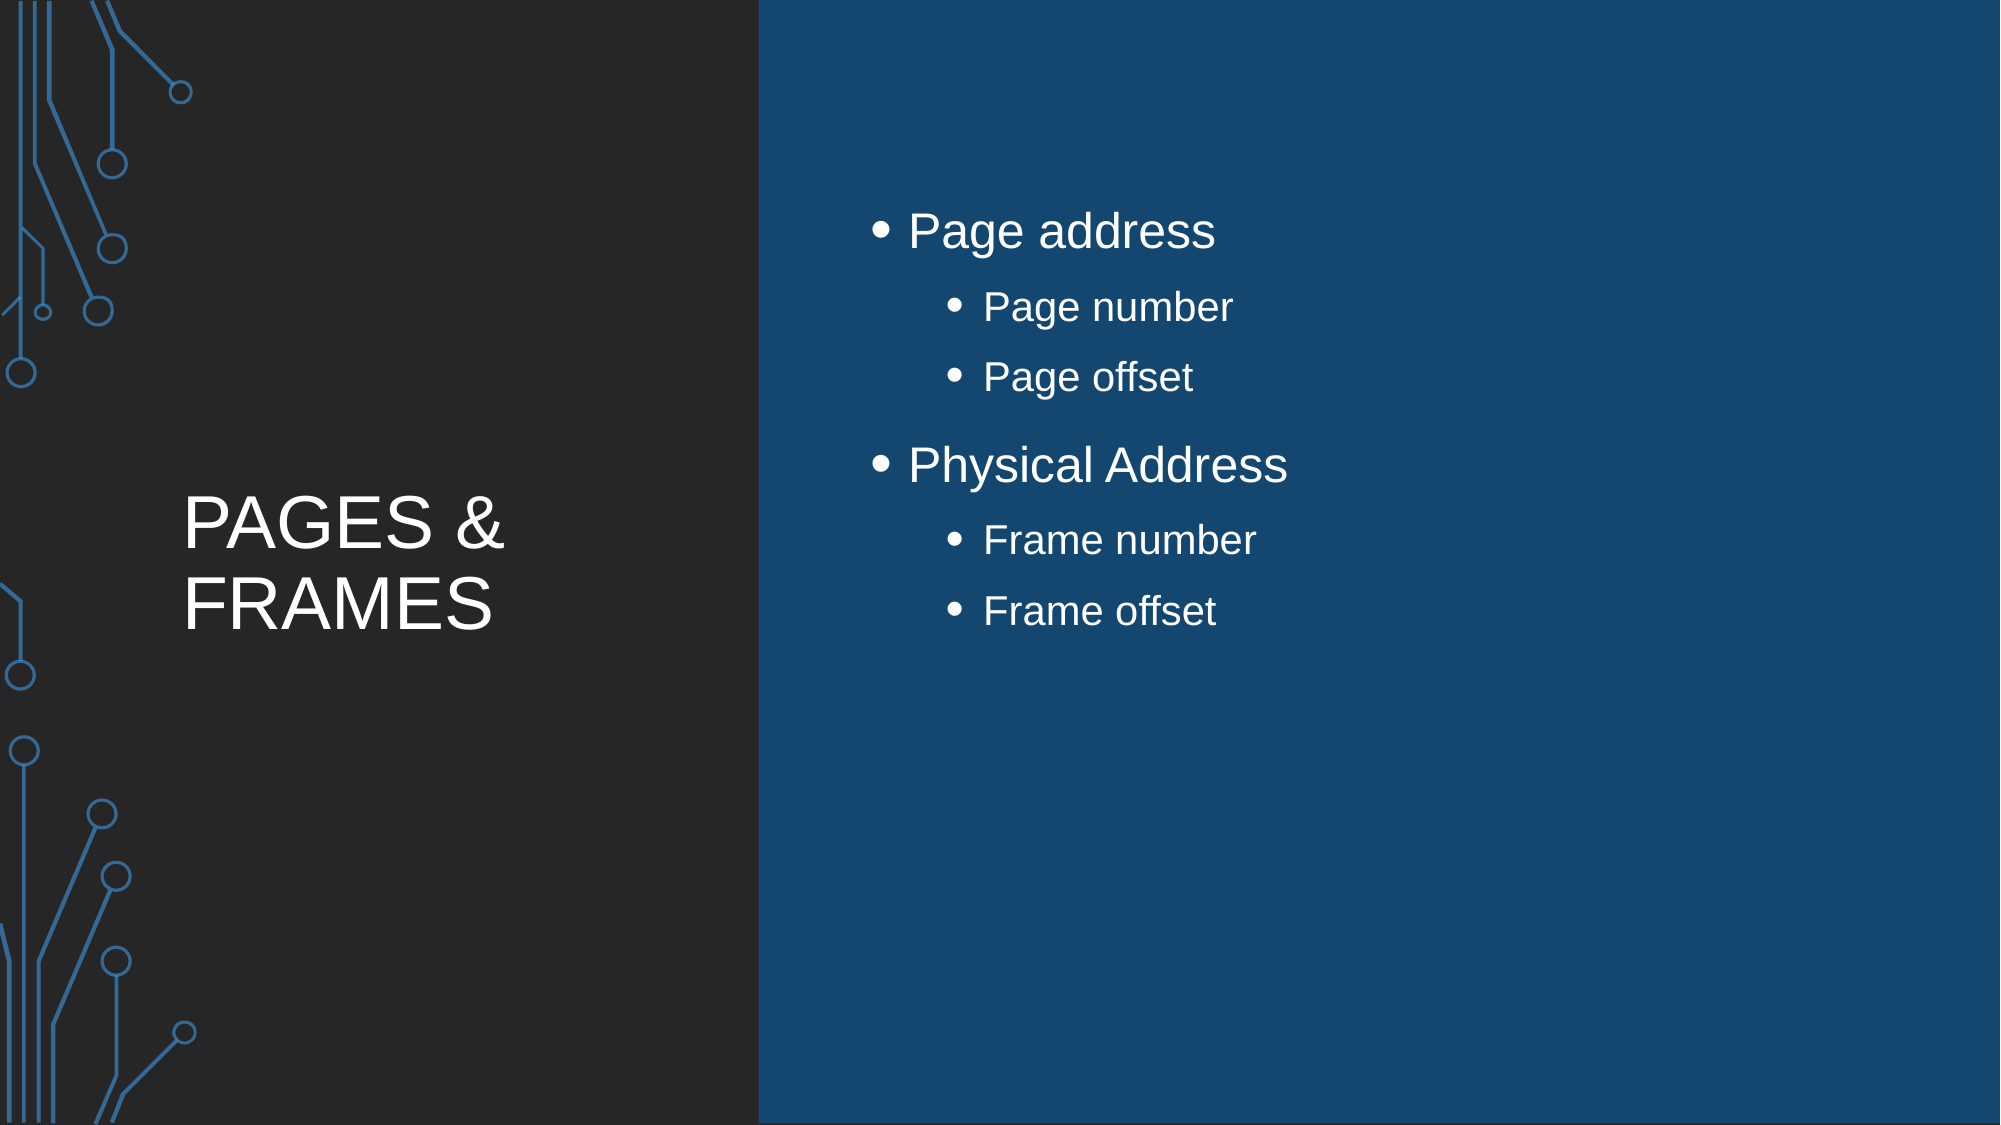

# Pages & Frames
Page address
Page number
Page offset
Physical Address
Frame number
Frame offset